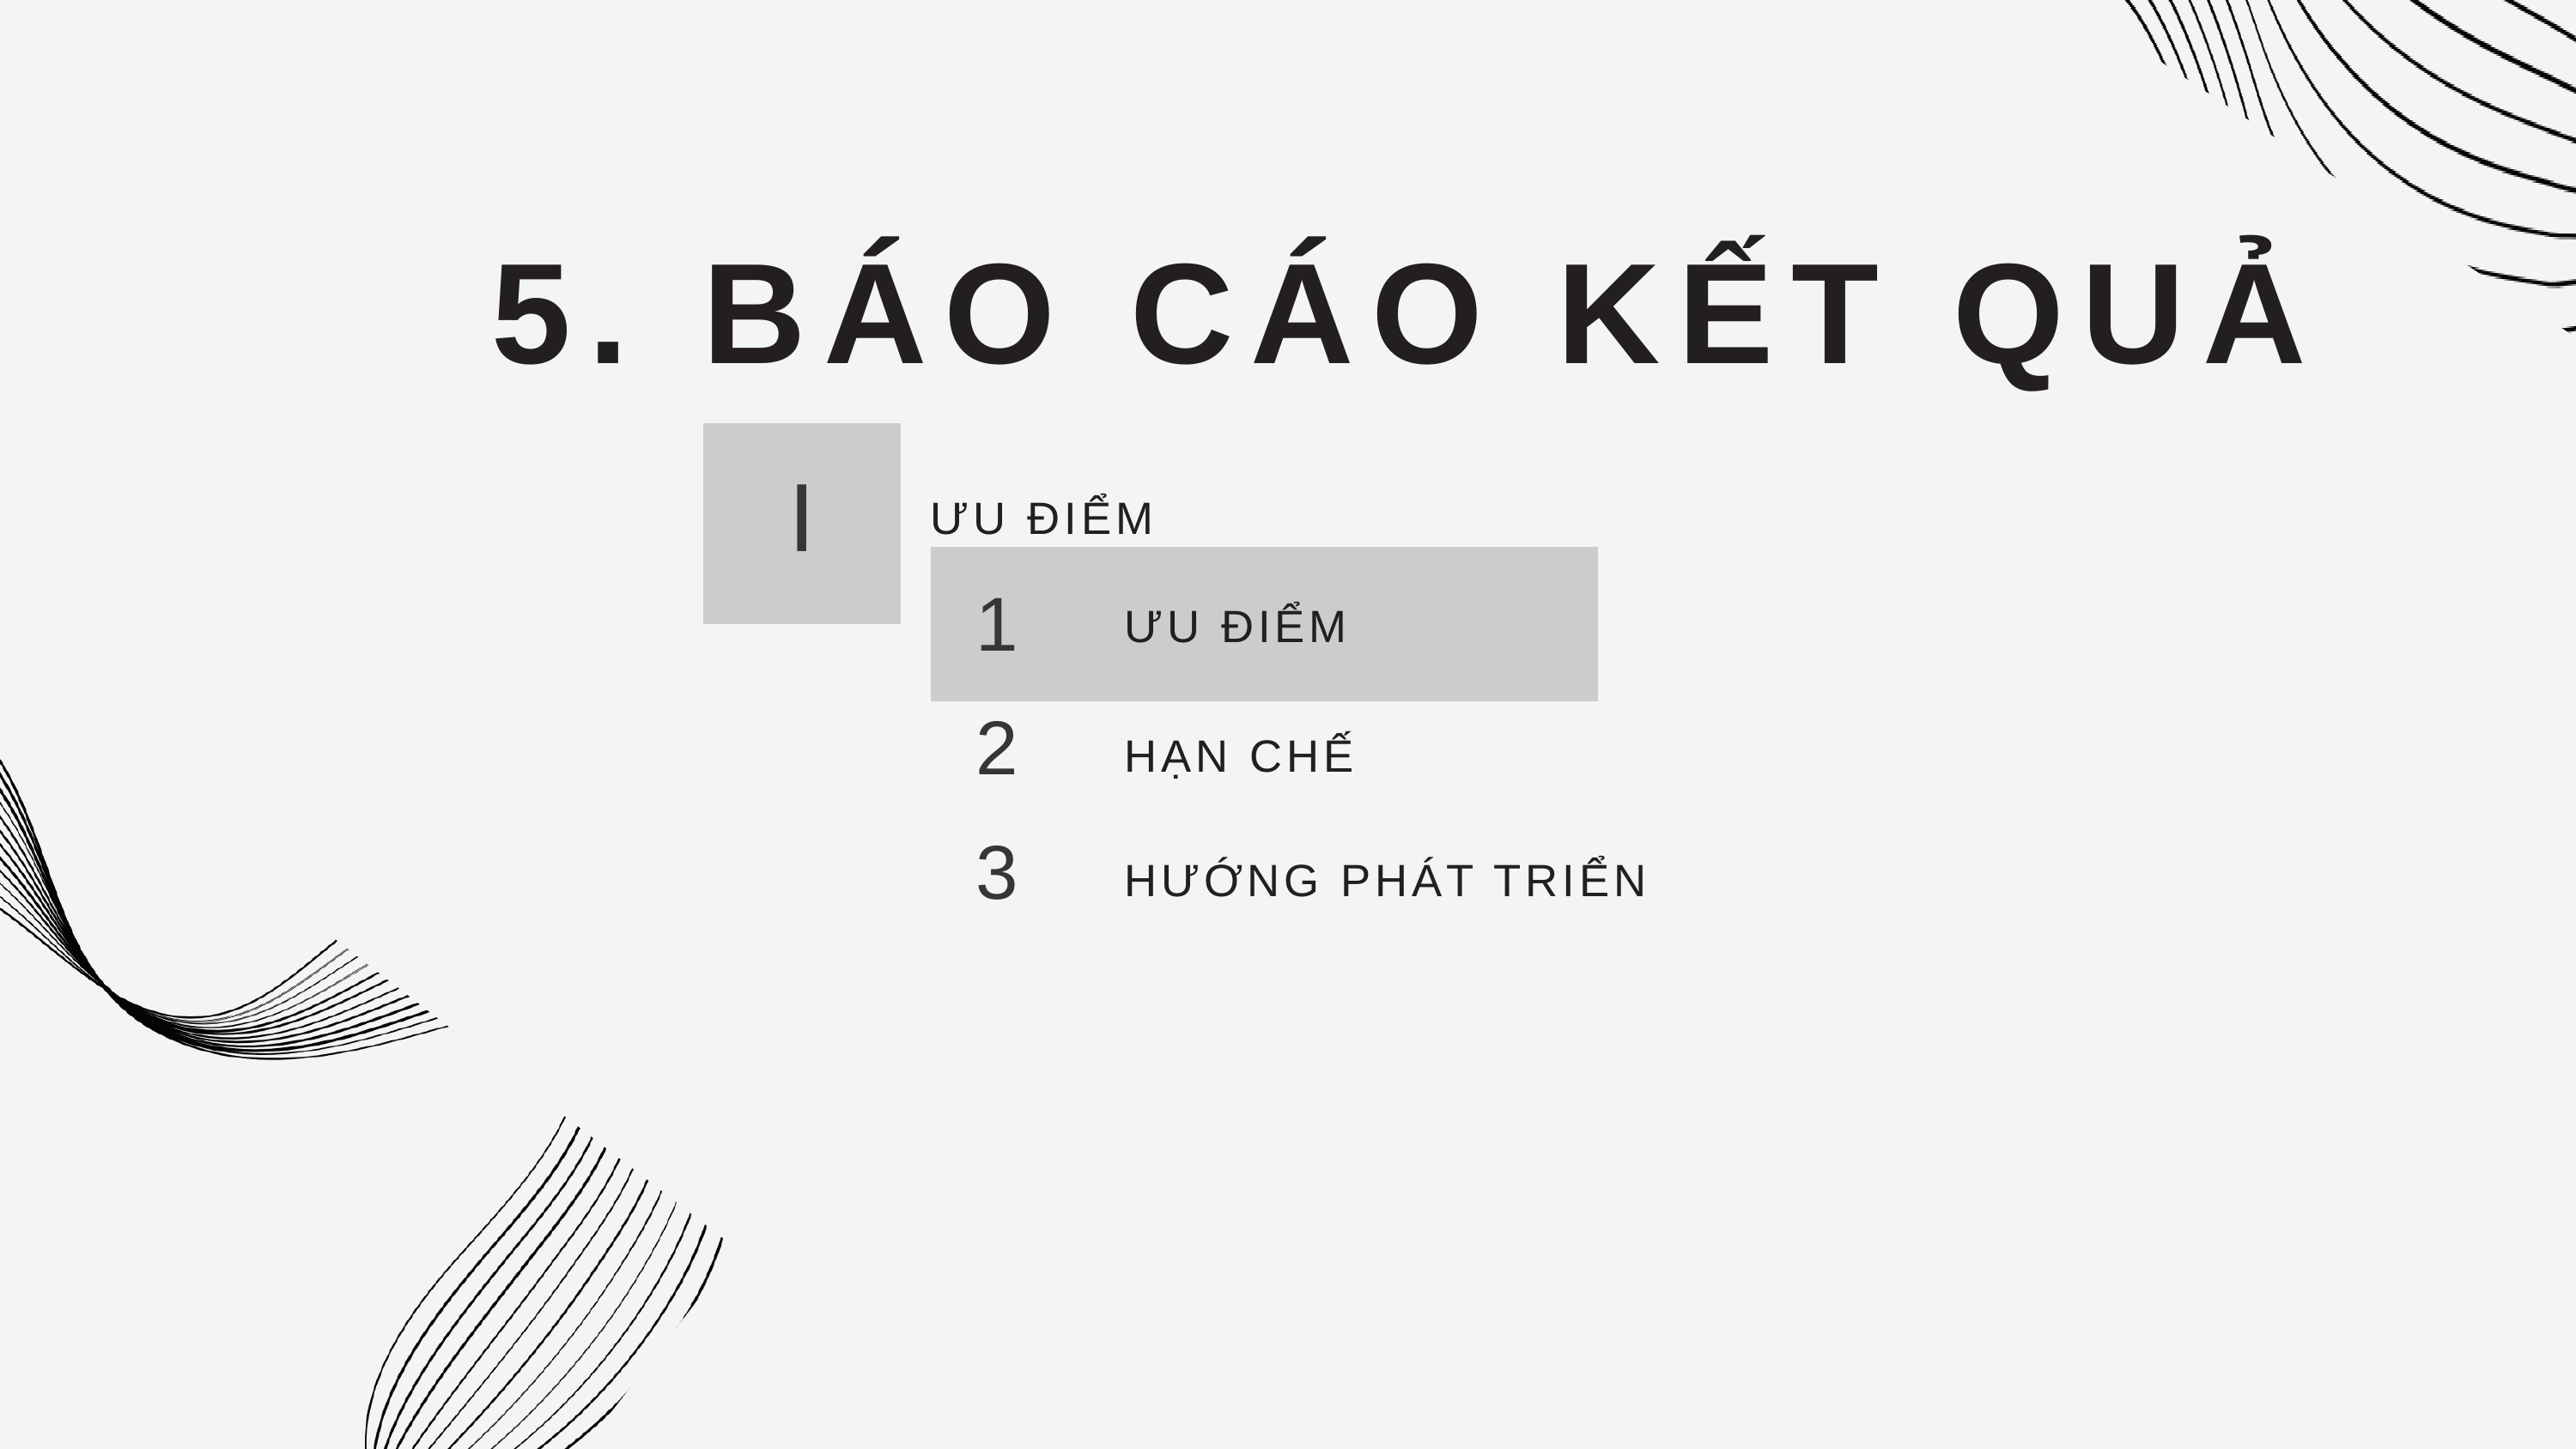

5. BÁO CÁO KẾT QUẢ

I
ƯU ĐIỂM

1
ƯU ĐIỂM
2
HẠN CHẾ

3
HƯỚNG PHÁT TRIỂN